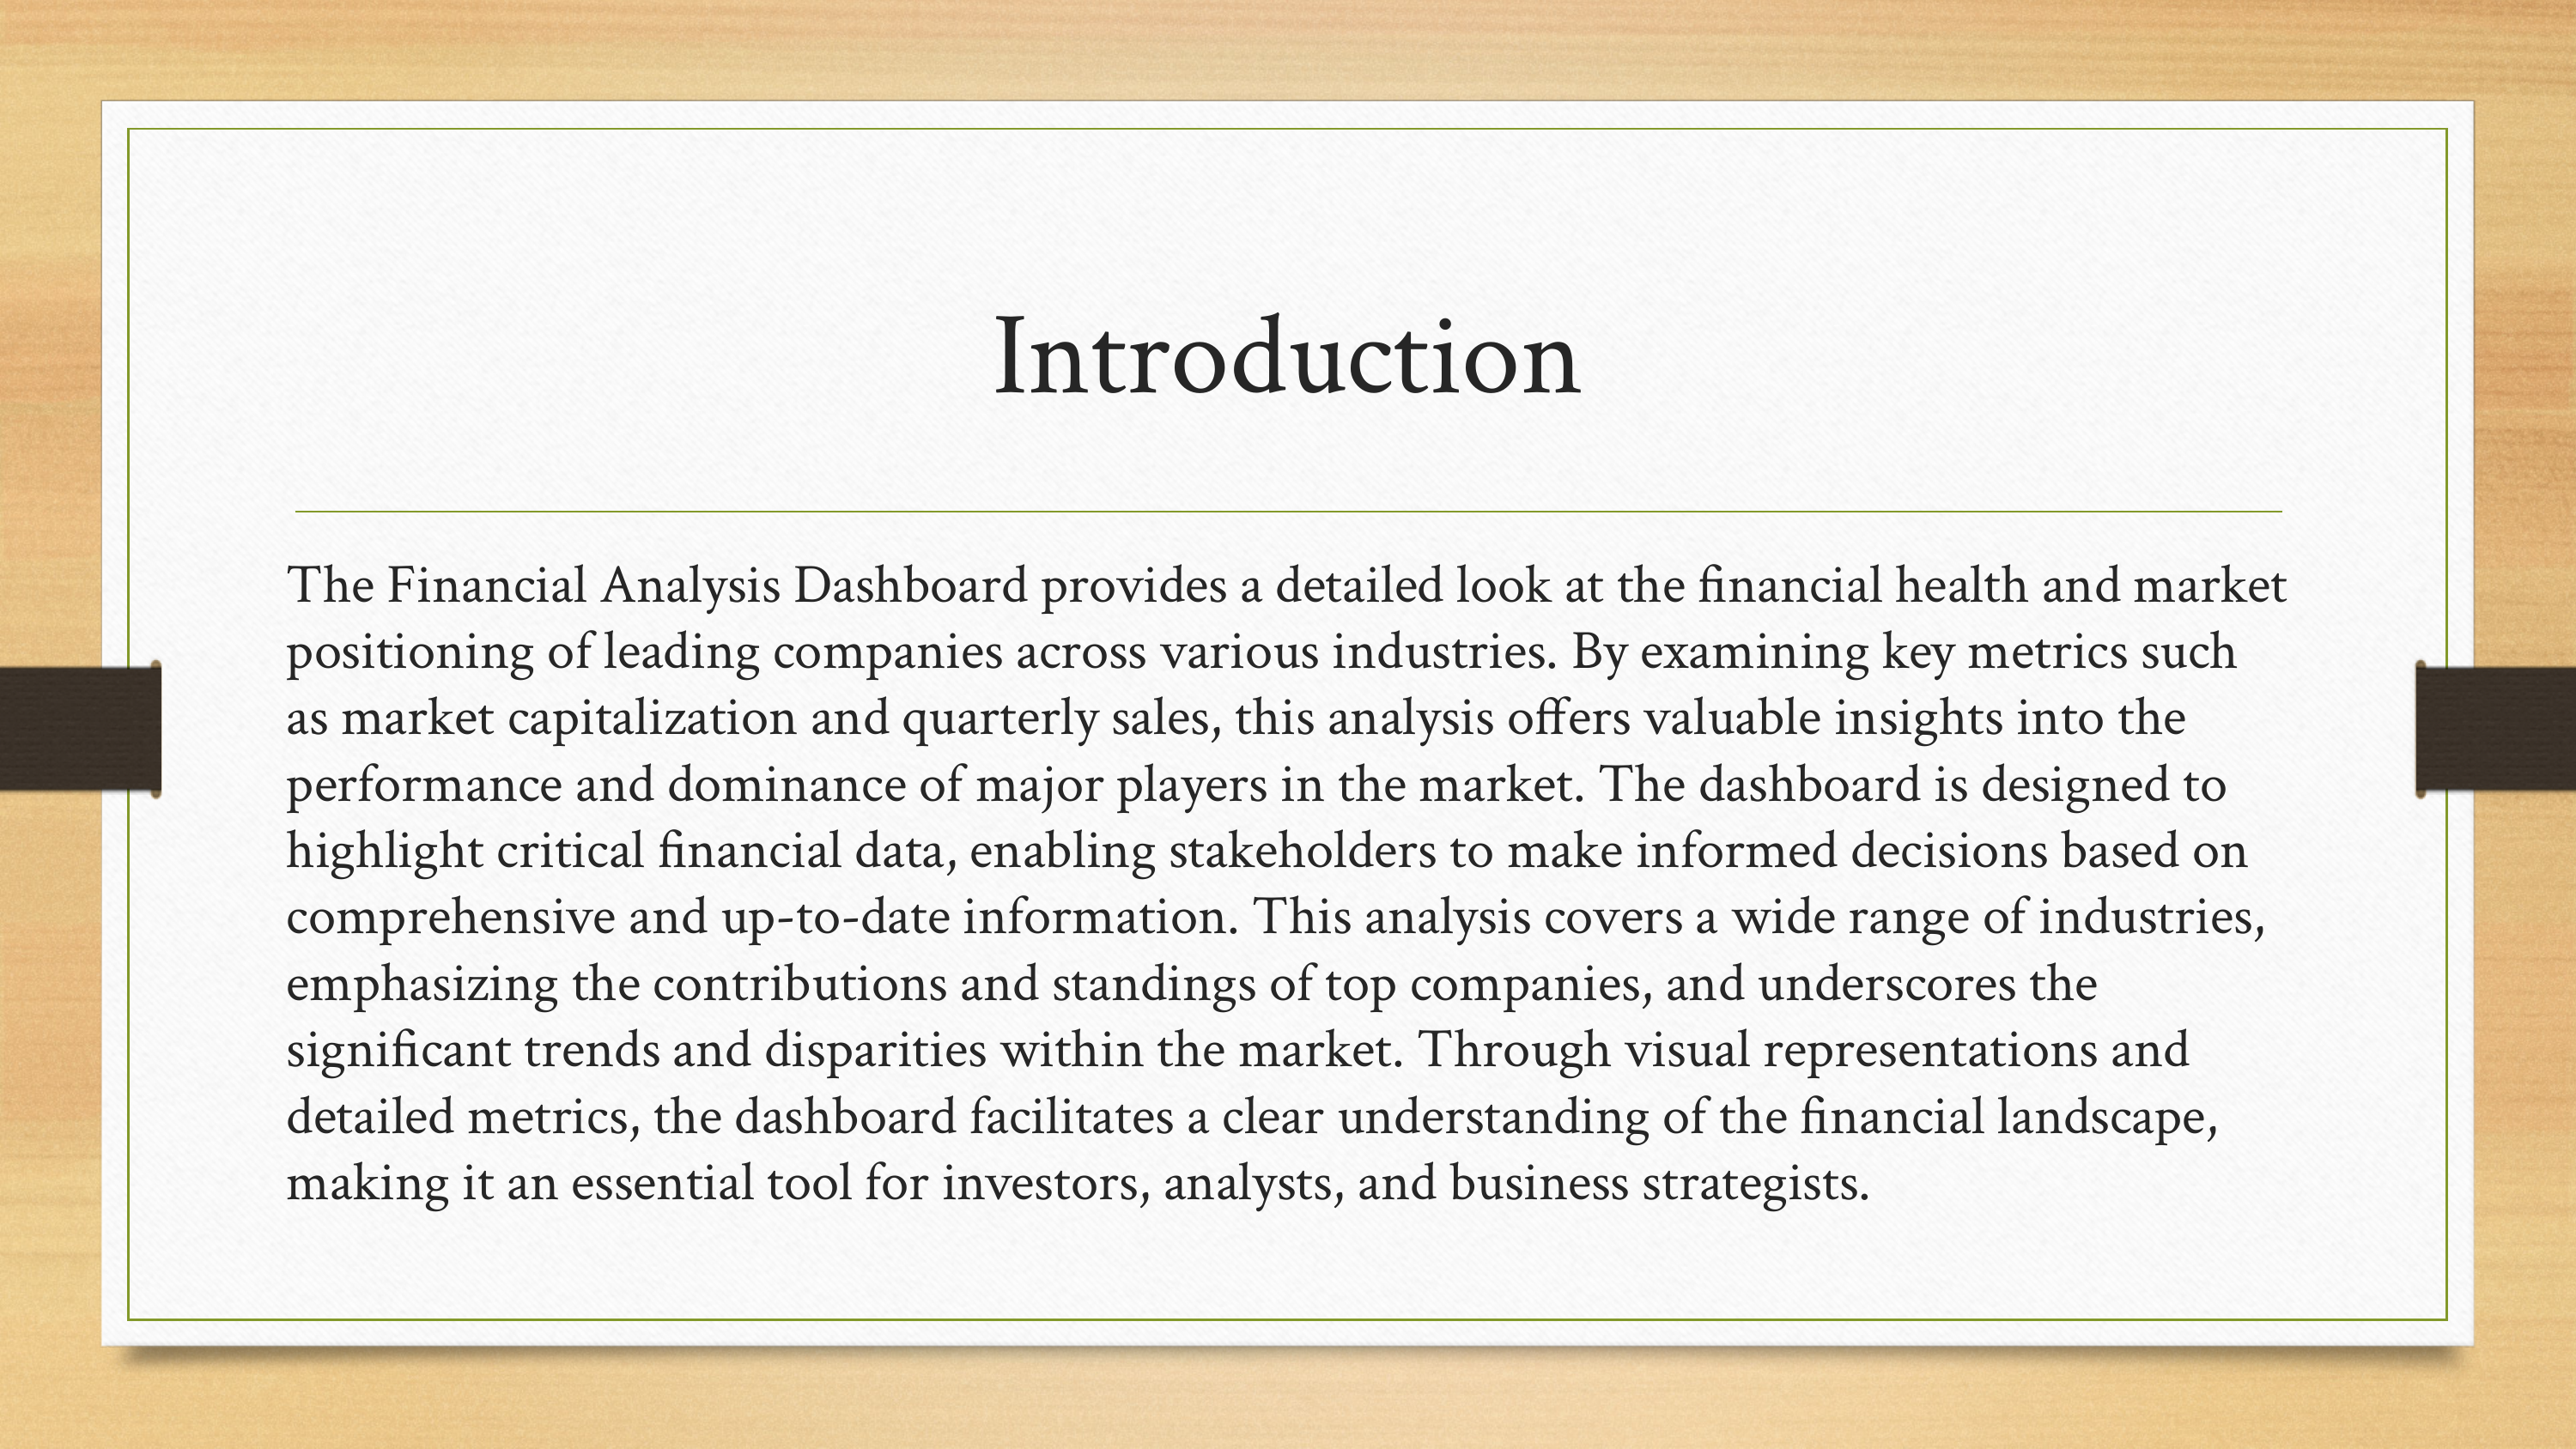

# Introduction
The Financial Analysis Dashboard provides a detailed look at the financial health and market positioning of leading companies across various industries. By examining key metrics such as market capitalization and quarterly sales, this analysis offers valuable insights into the performance and dominance of major players in the market. The dashboard is designed to highlight critical financial data, enabling stakeholders to make informed decisions based on comprehensive and up-to-date information. This analysis covers a wide range of industries, emphasizing the contributions and standings of top companies, and underscores the significant trends and disparities within the market. Through visual representations and detailed metrics, the dashboard facilitates a clear understanding of the financial landscape, making it an essential tool for investors, analysts, and business strategists.